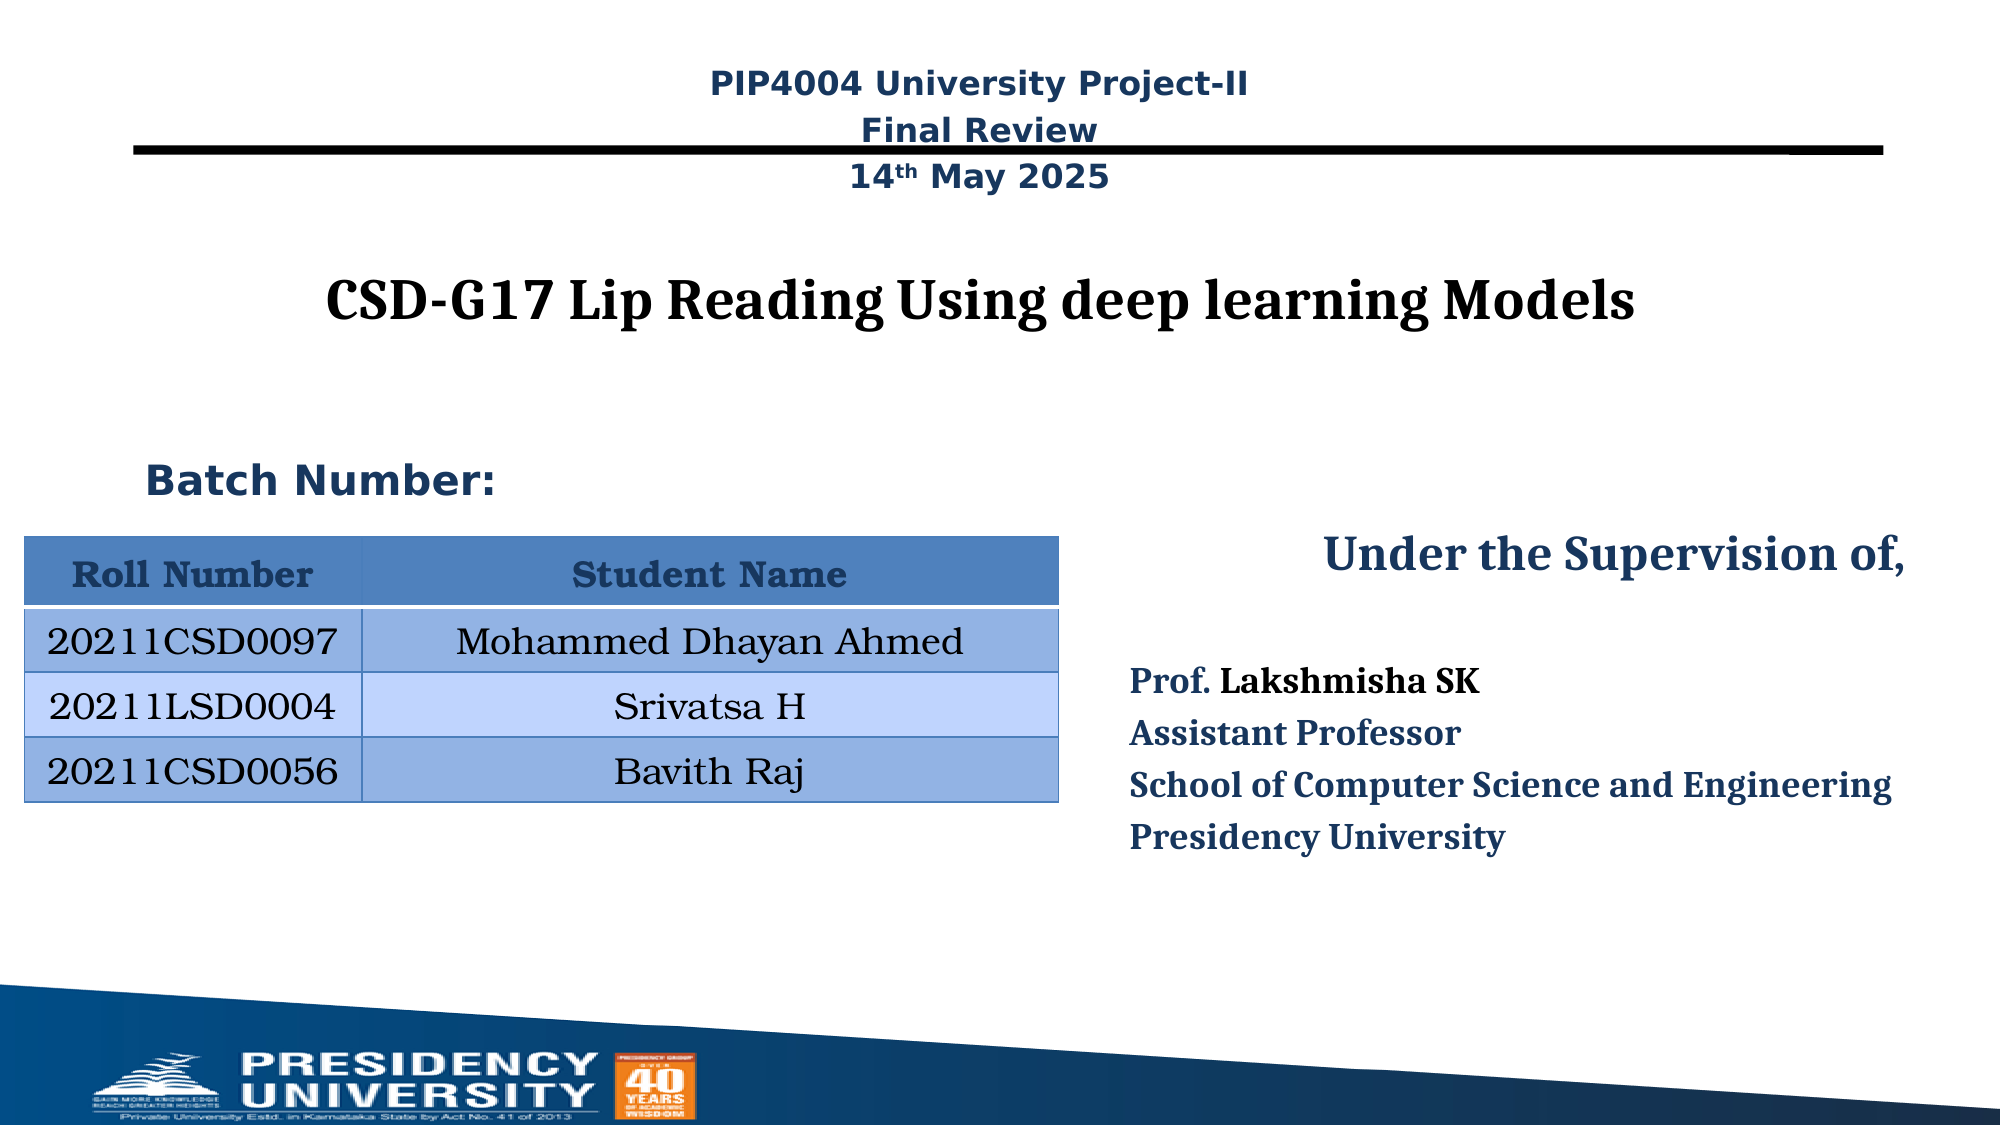

PIP4004 University Project-II
Final Review
14th May 2025
# CSD-G17 Lip Reading Using deep learning Models
Batch Number:

Under the Supervision of,

Prof. Lakshmisha SK
Assistant Professor
School of Computer Science and Engineering
Presidency University
| Roll Number | Student Name |
| --- | --- |
| 20211CSD0097 | Mohammed Dhayan Ahmed |
| 20211LSD0004 | Srivatsa H |
| 20211CSD0056 | Bavith Raj |